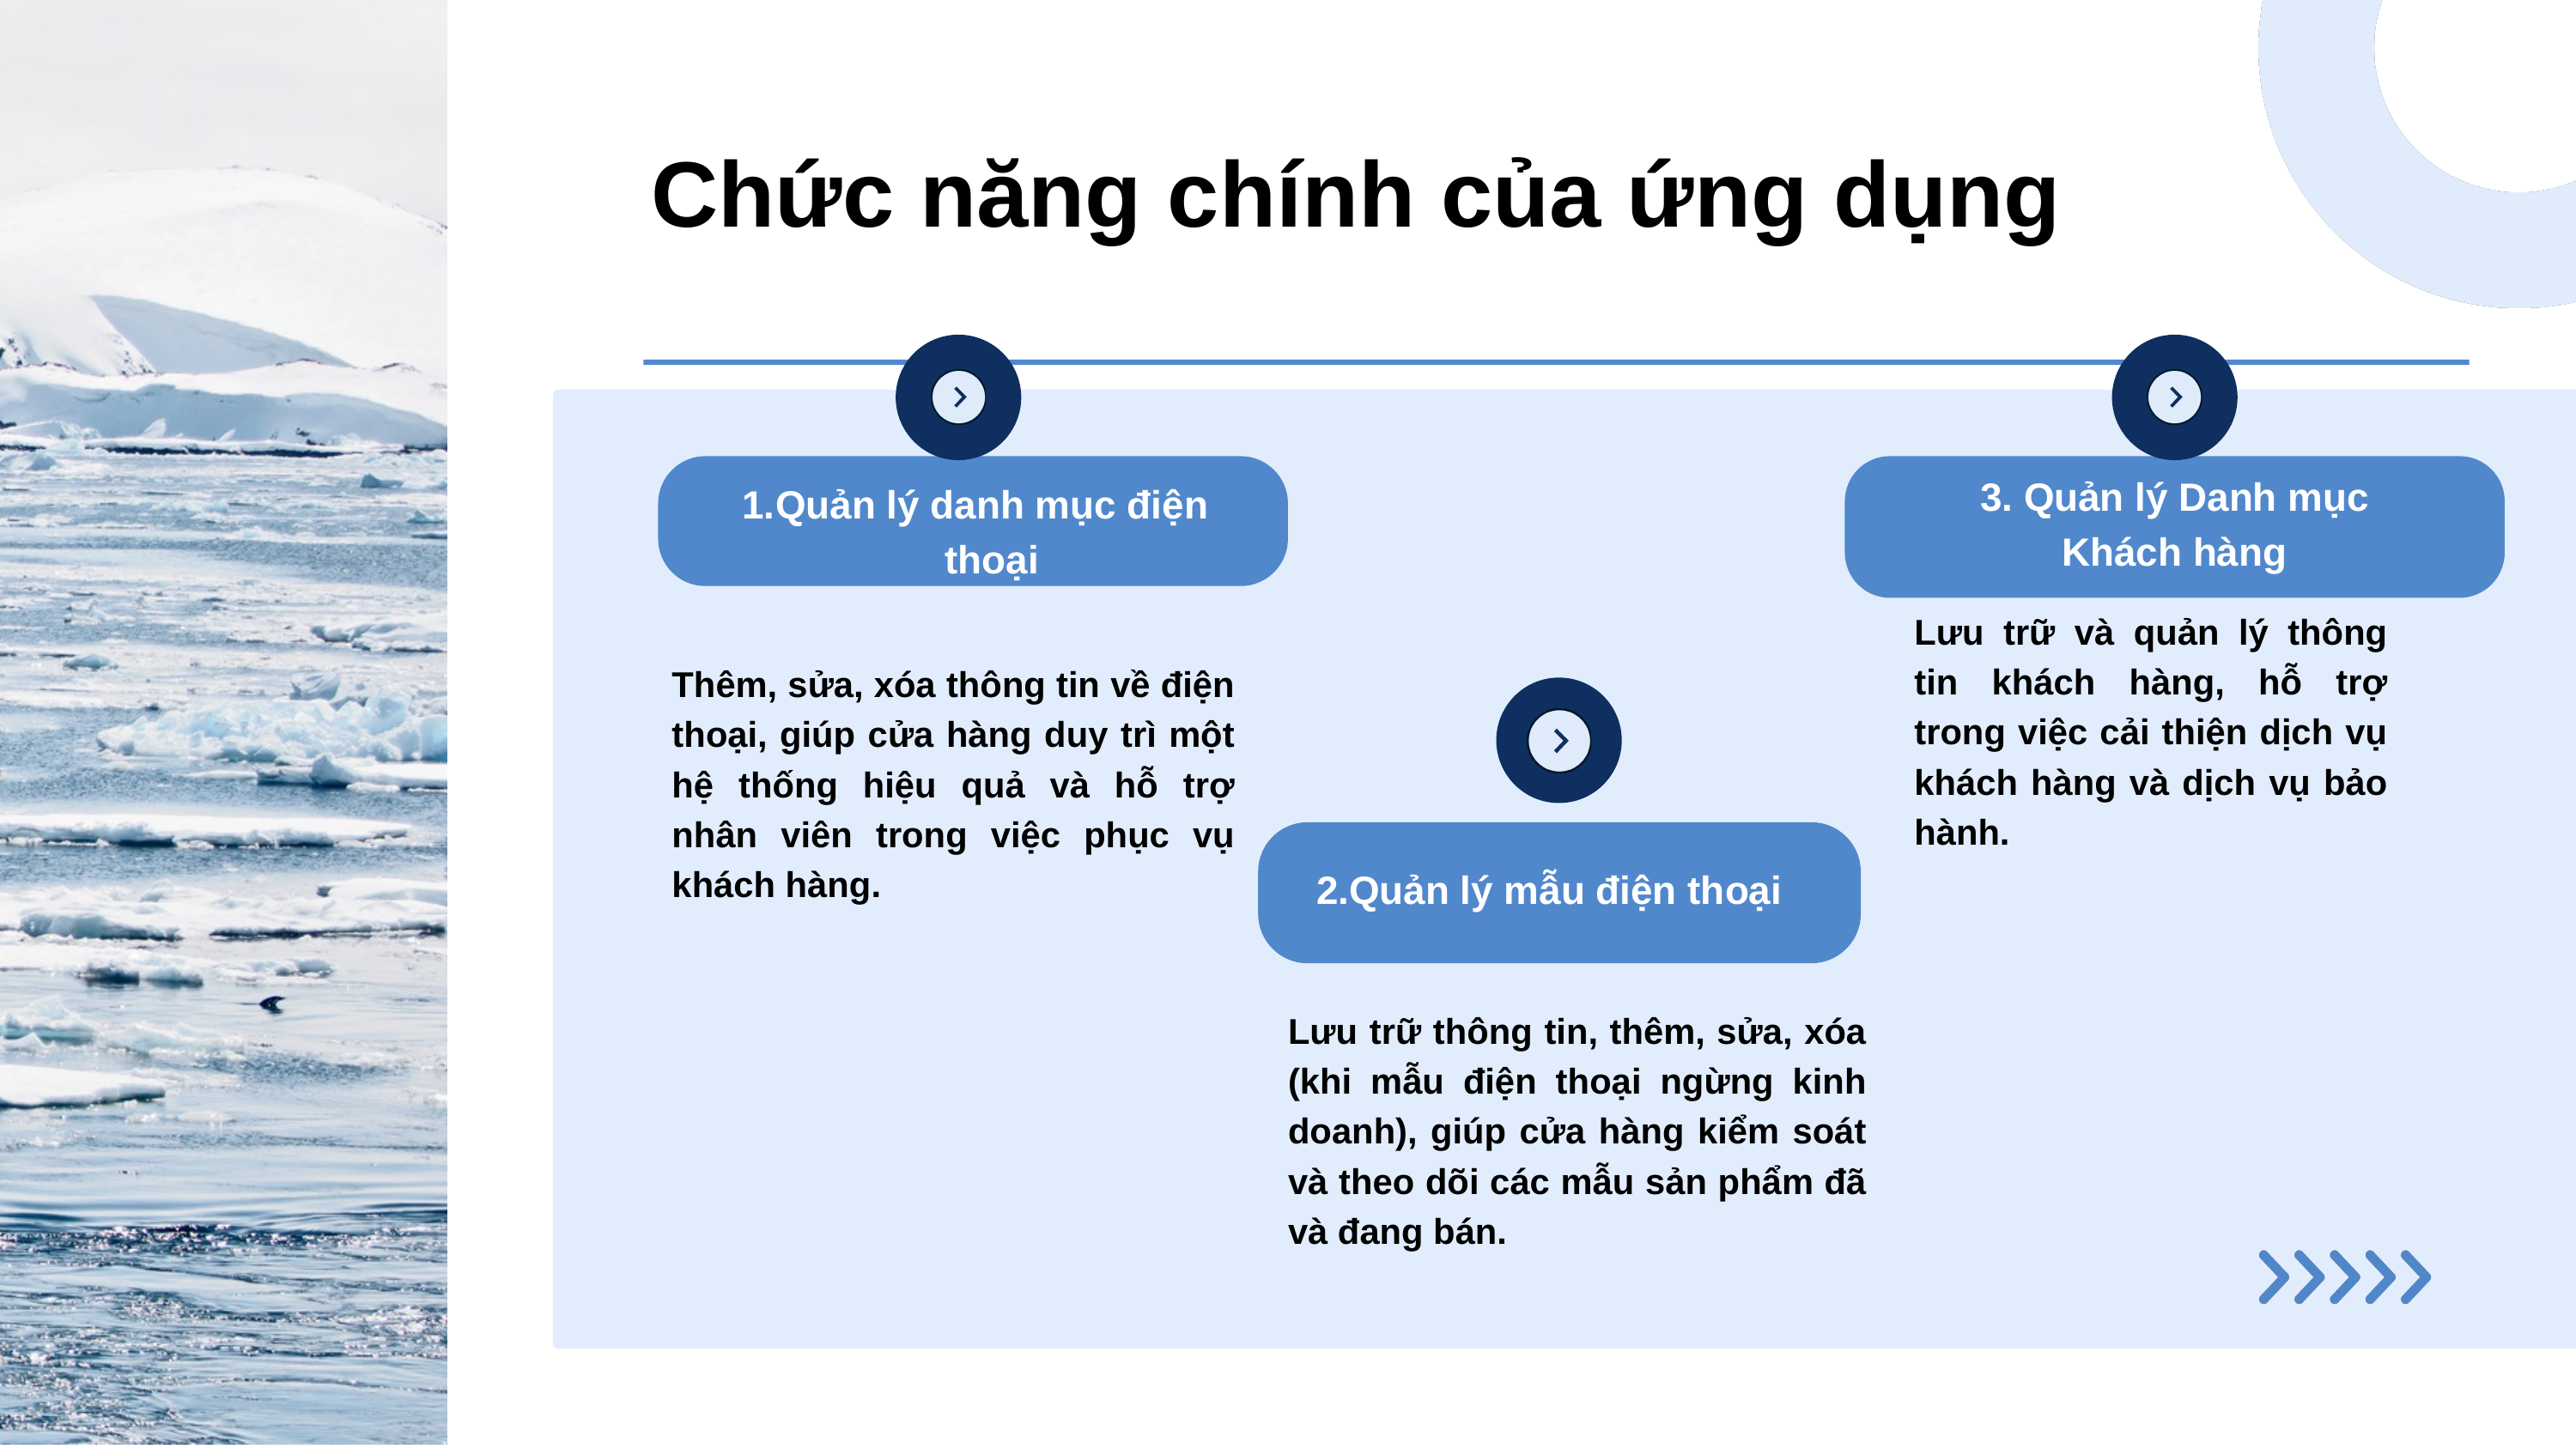

Chức năng chính của ứng dụng

3. Quản lý Danh mục Khách hàng
Quản lý danh mục điện thoại
Lưu trữ và quản lý thông tin khách hàng, hỗ trợ trong việc cải thiện dịch vụ khách hàng và dịch vụ bảo hành.
Thêm, sửa, xóa thông tin về điện thoại, giúp cửa hàng duy trì một hệ thống hiệu quả và hỗ trợ nhân viên trong việc phục vụ khách hàng.

2.Quản lý mẫu điện thoại
Lưu trữ thông tin, thêm, sửa, xóa (khi mẫu điện thoại ngừng kinh doanh), giúp cửa hàng kiểm soát và theo dõi các mẫu sản phẩm đã và đang bán.